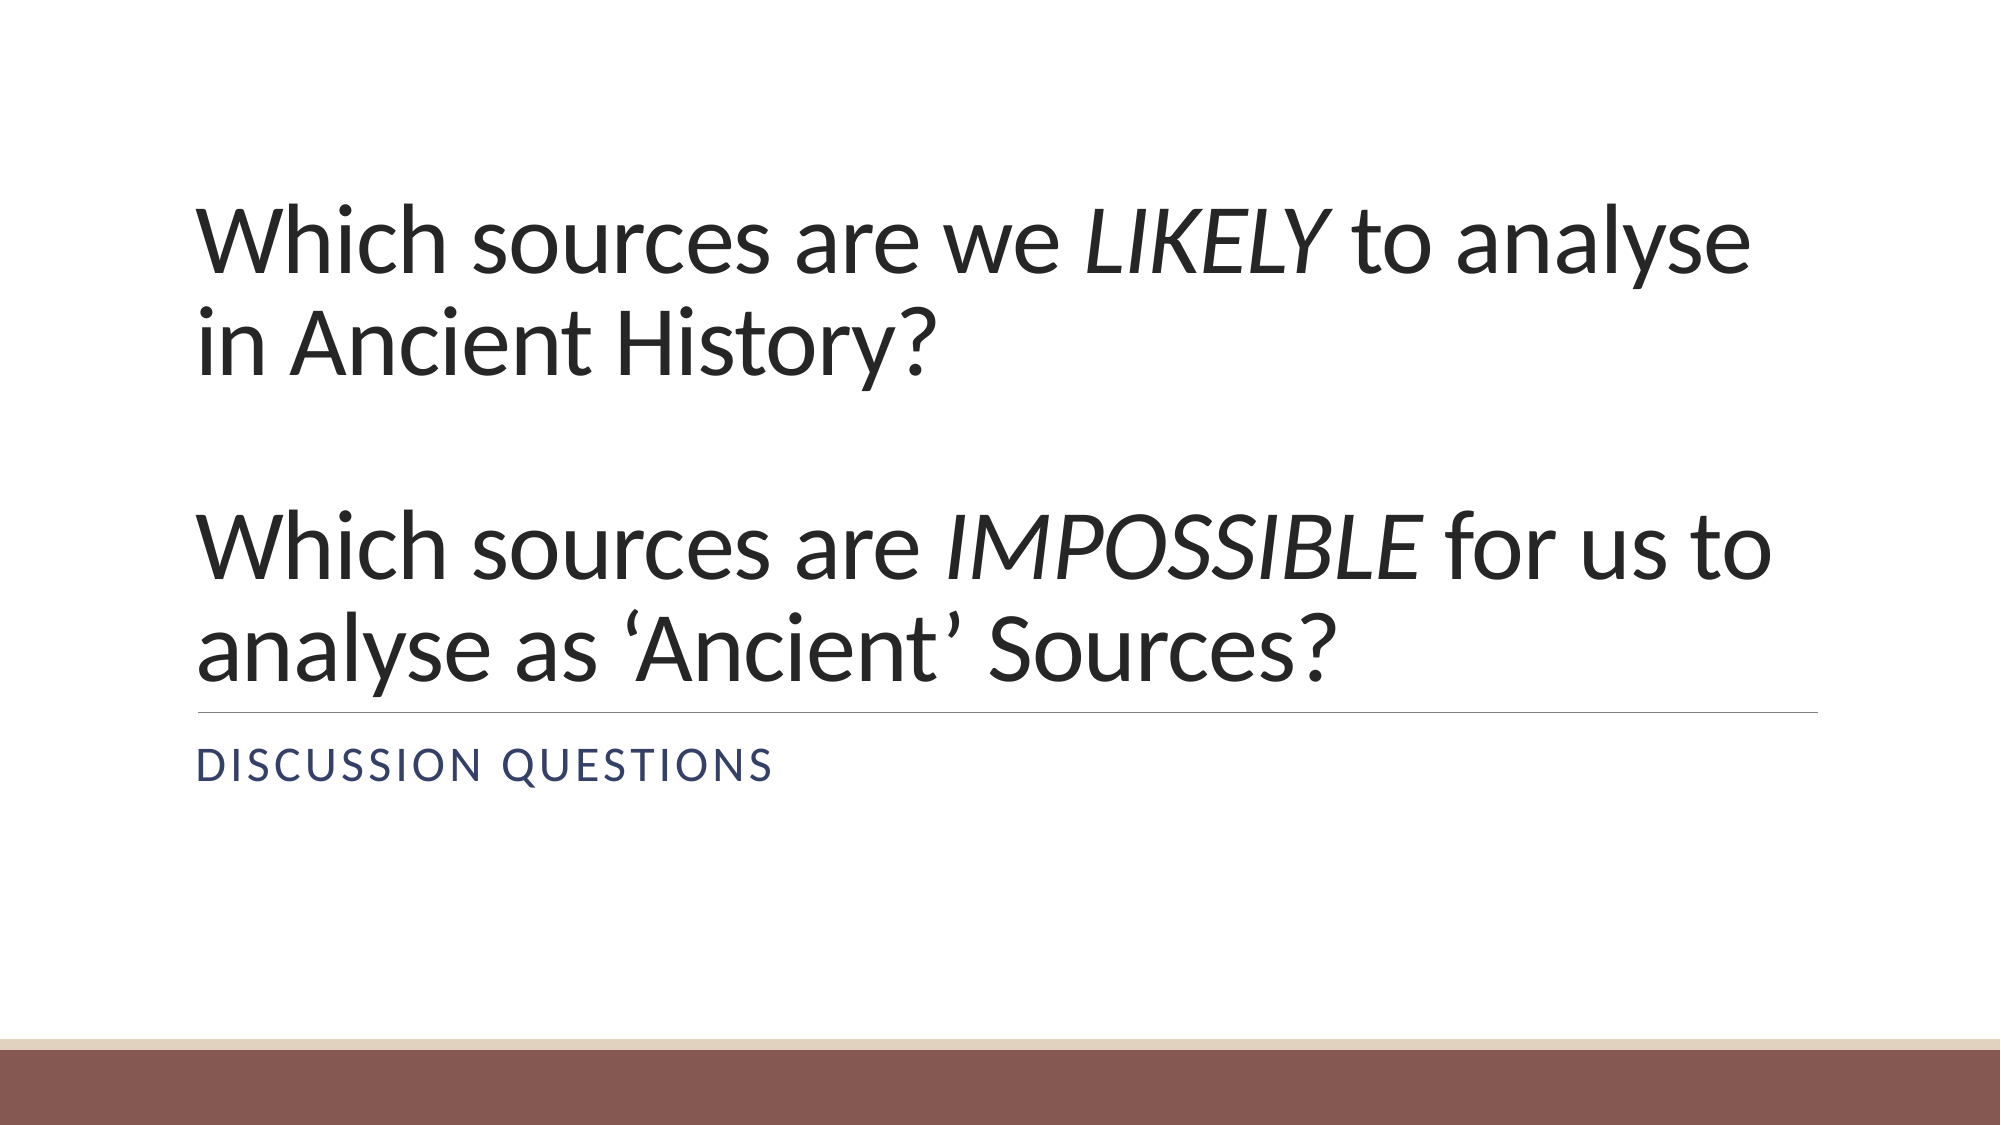

# Which sources are we LIKELY to analyse in Ancient History? Which sources are IMPOSSIBLE for us to analyse as ‘Ancient’ Sources?
Discussion questionS